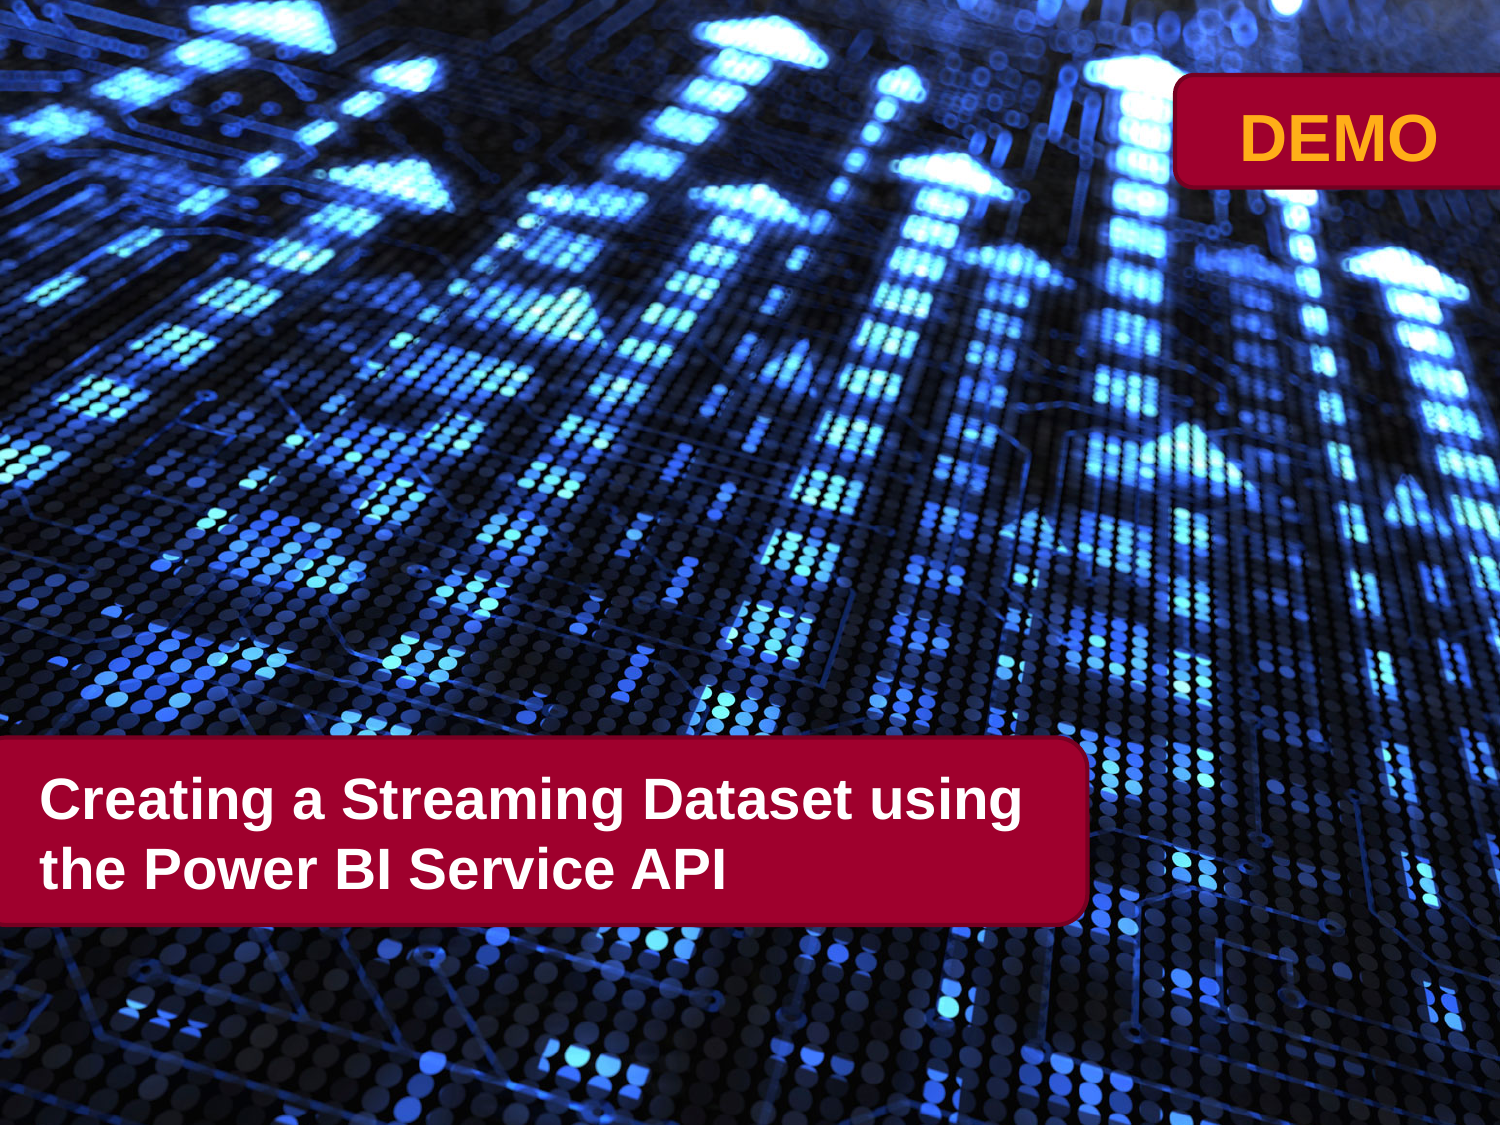

# Creating a Streaming Dataset using the Power BI Service API